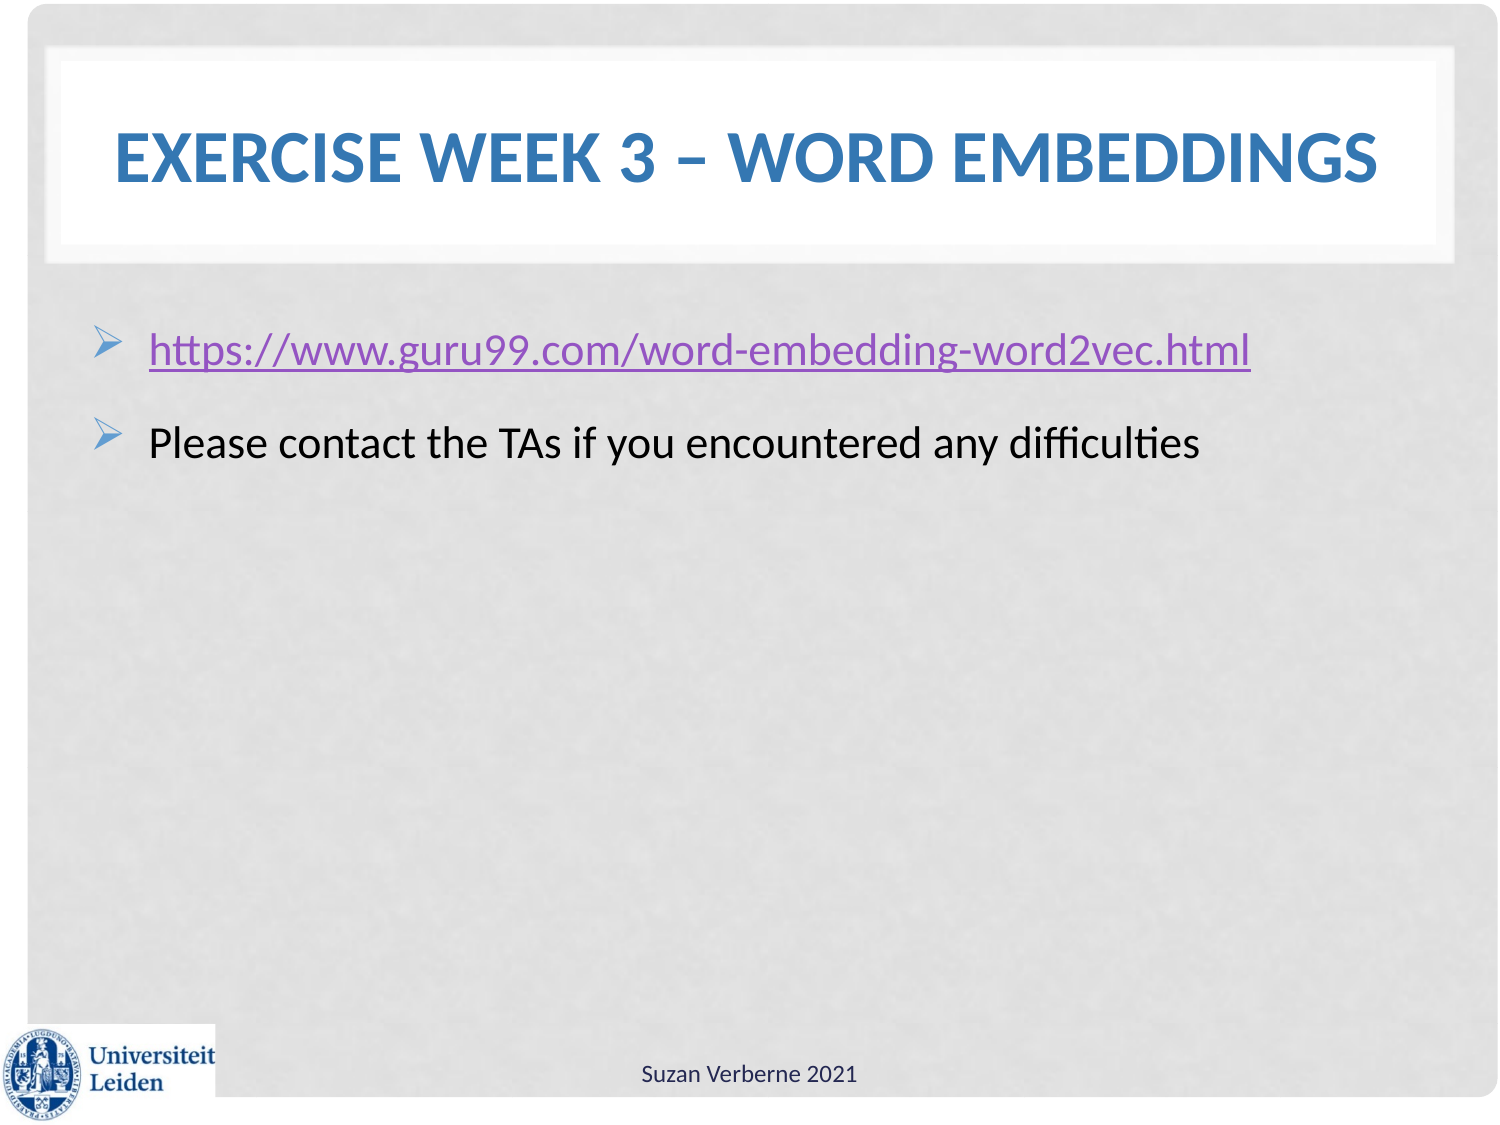

# Exercise week 3 – word embeddings
https://www.guru99.com/word-embedding-word2vec.html
Please contact the TAs if you encountered any difficulties
Suzan Verberne 2021